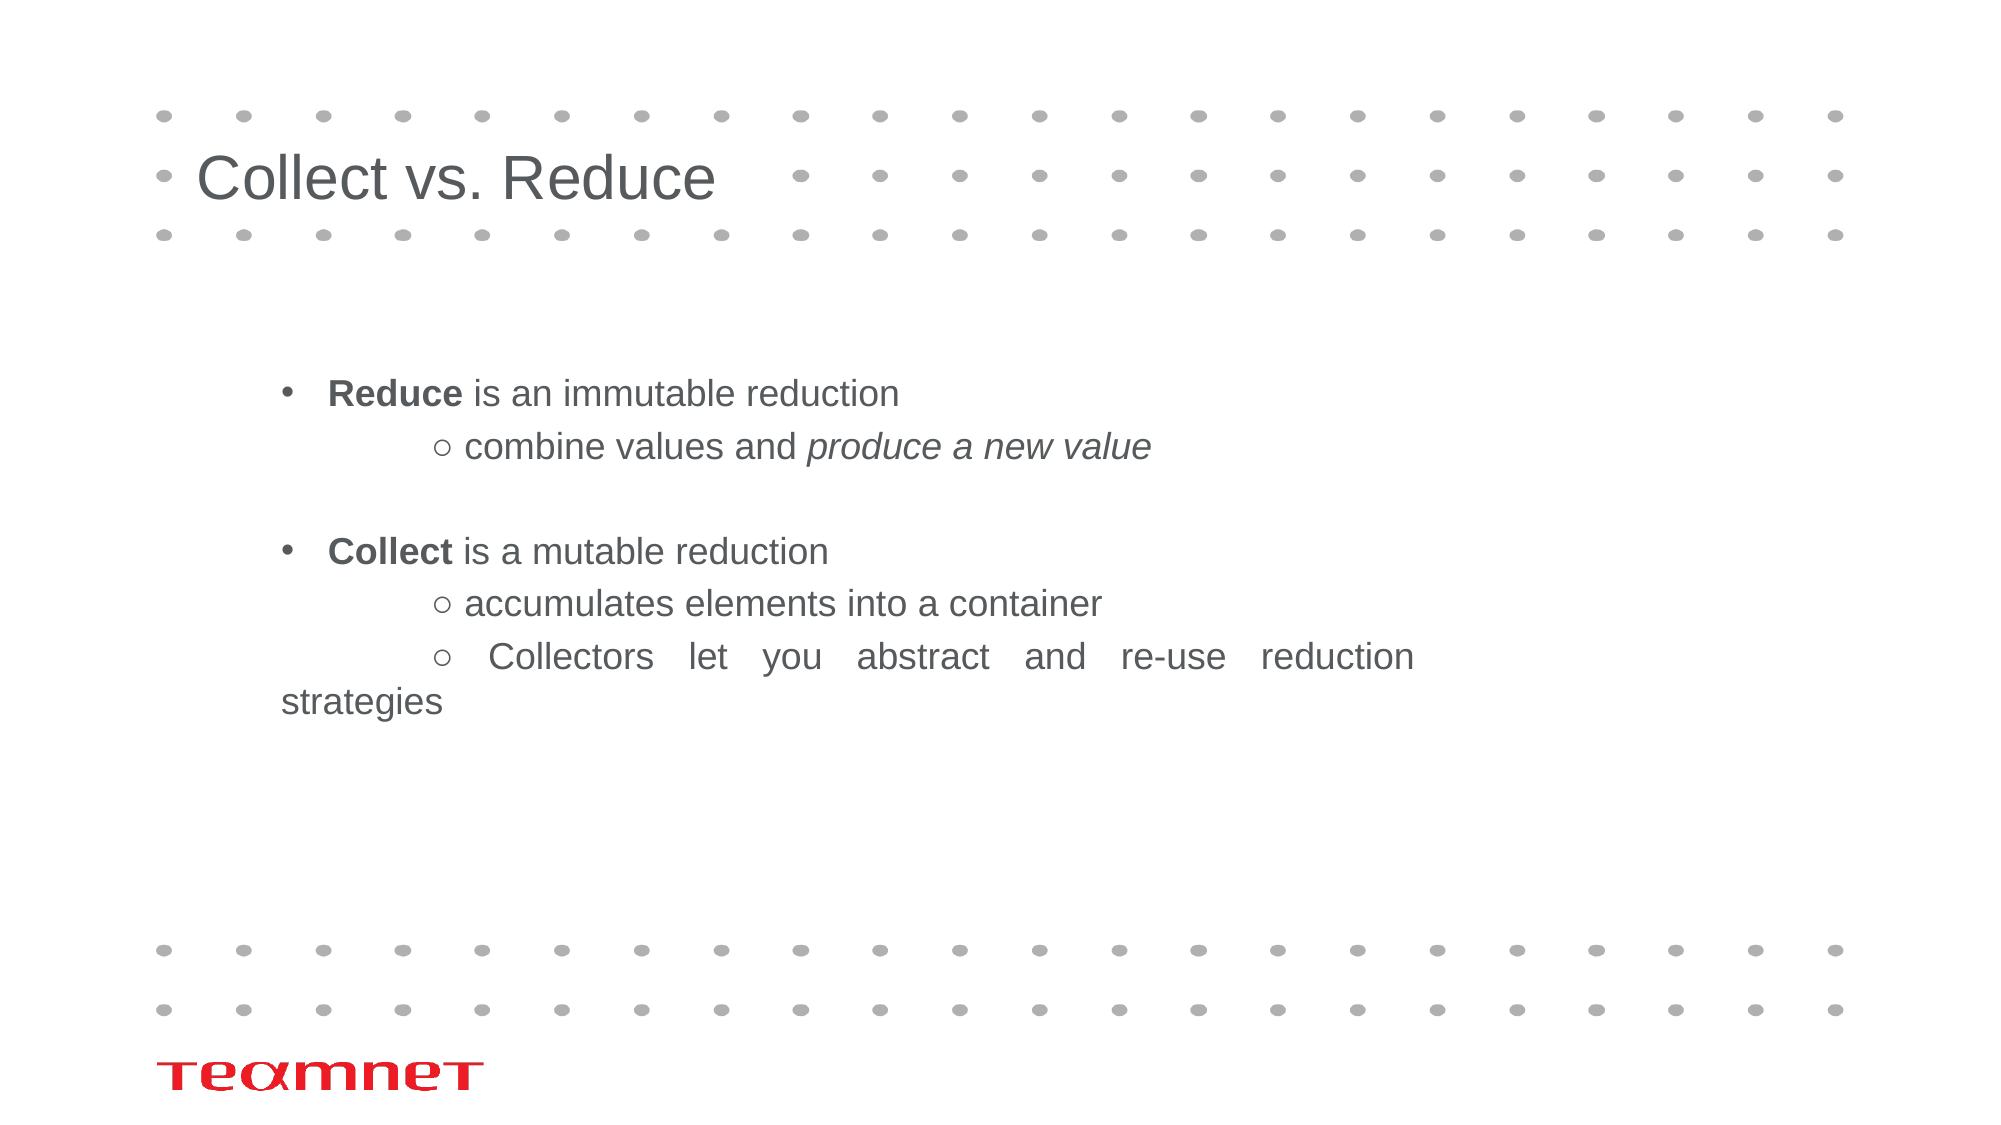

# Collect vs. Reduce
Reduce is an immutable reduction
	○ combine values and produce a new value

Collect is a mutable reduction
	○ accumulates elements into a container
	○ Collectors let you abstract and re-use reduction strategies